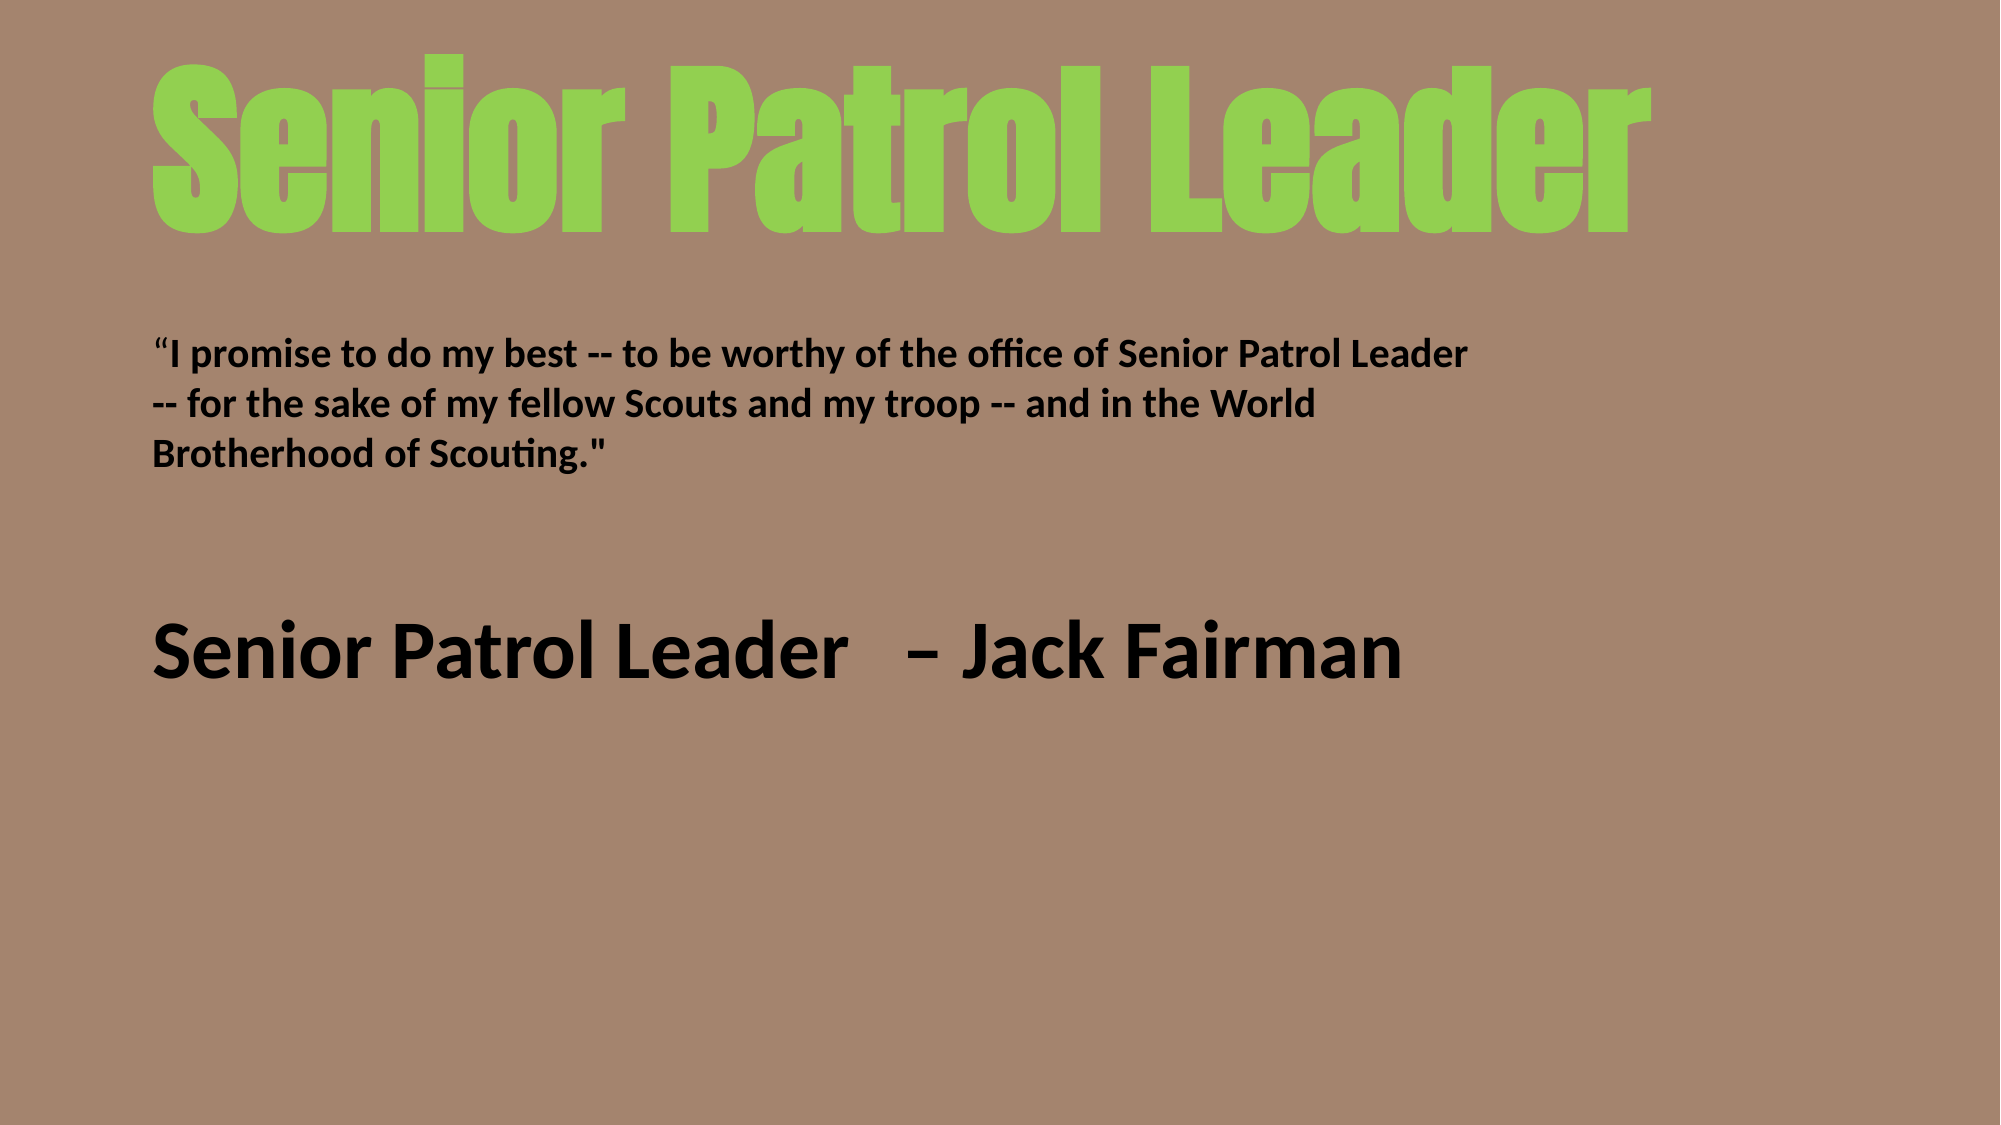

# Senior Patrol Leader
“I promise to do my best -- to be worthy of the office of Senior Patrol Leader -- for the sake of my fellow Scouts and my troop -- and in the World Brotherhood of Scouting."
Senior Patrol Leader 	– Jack Fairman